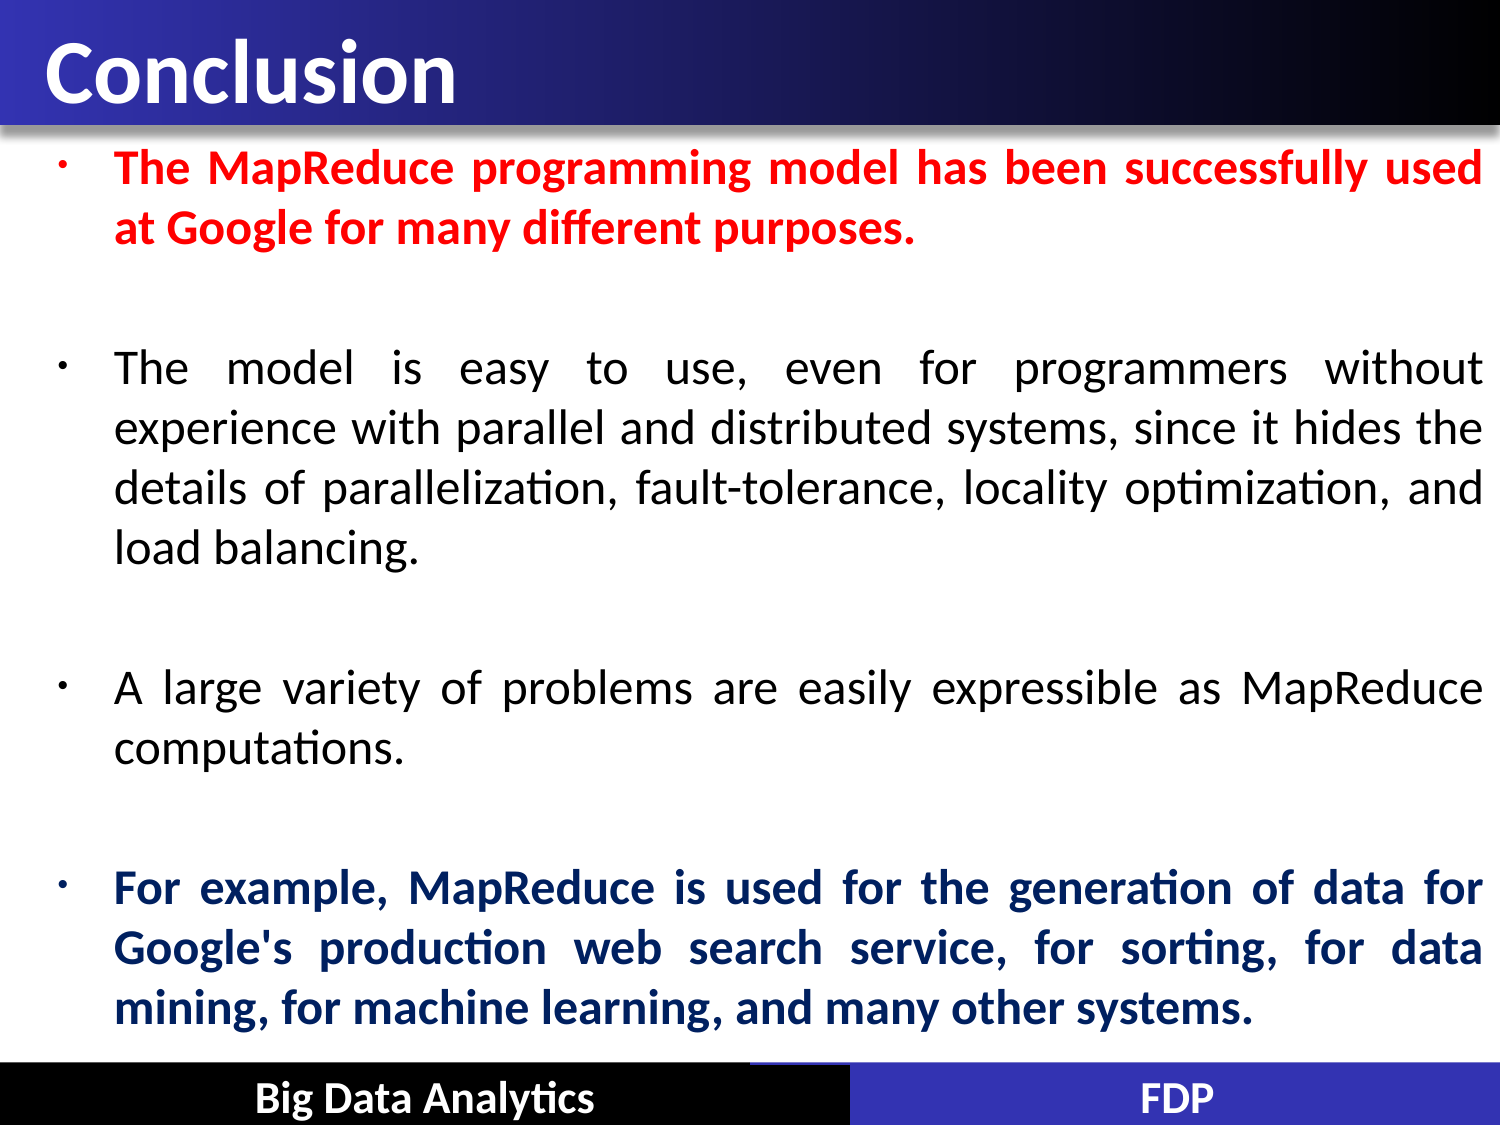

# Conclusion
The MapReduce programming model has been successfully used at Google for many different purposes.

The model is easy to use, even for programmers without experience with parallel and distributed systems, since it hides the details of parallelization, fault-tolerance, locality optimization, and load balancing.

A large variety of problems are easily expressible as MapReduce computations.

For example, MapReduce is used for the generation of data for Google's production web search service, for sorting, for data mining, for machine learning, and many other systems.
Big Data Analytics
FDP